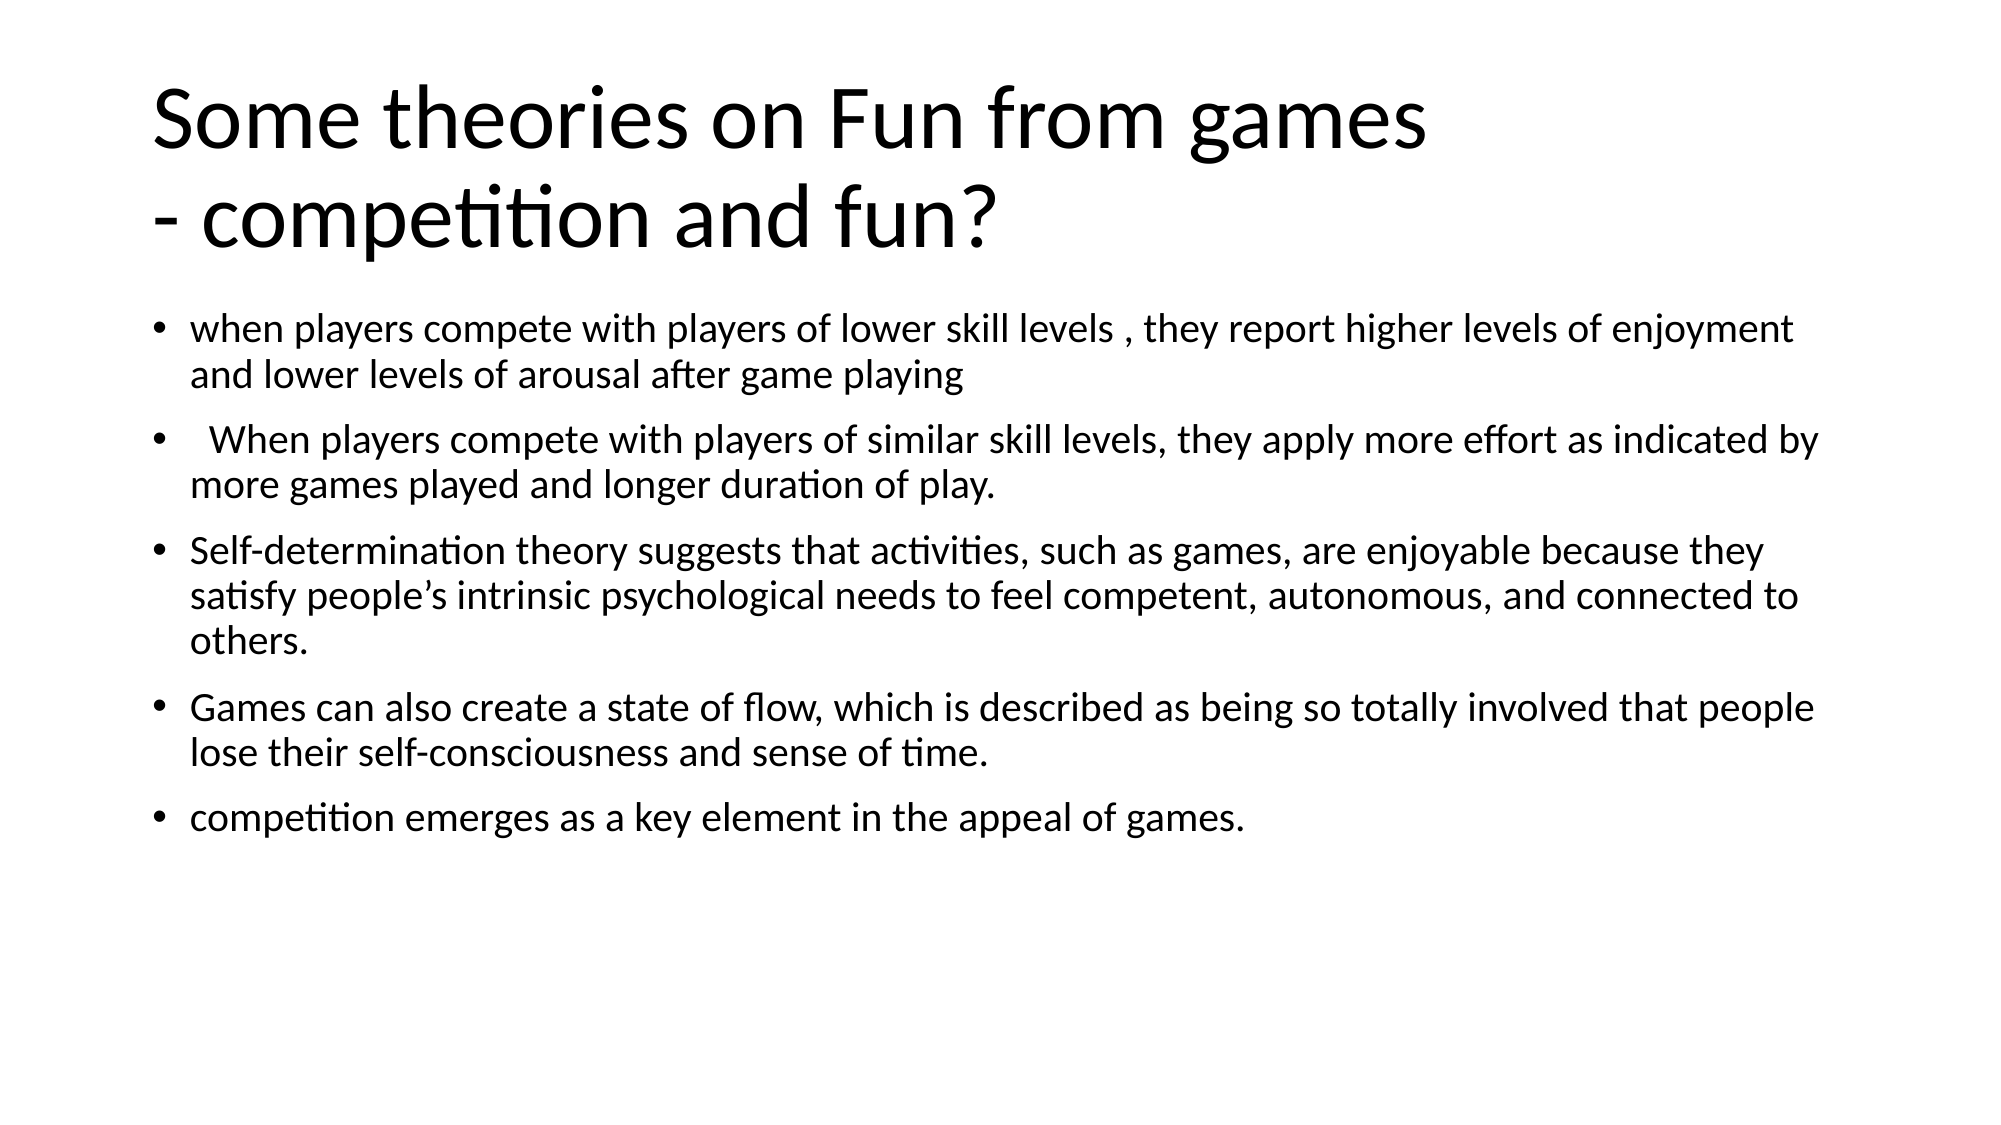

# Some theories on Fun from games - competition and fun?
when players compete with players of lower skill levels , they report higher levels of enjoyment and lower levels of arousal after game playing
  When players compete with players of similar skill levels, they apply more effort as indicated by more games played and longer duration of play.
Self-determination theory suggests that activities, such as games, are enjoyable because they satisfy people’s intrinsic psychological needs to feel competent, autonomous, and connected to others.
Games can also create a state of flow, which is described as being so totally involved that people lose their self-consciousness and sense of time.
competition emerges as a key element in the appeal of games.